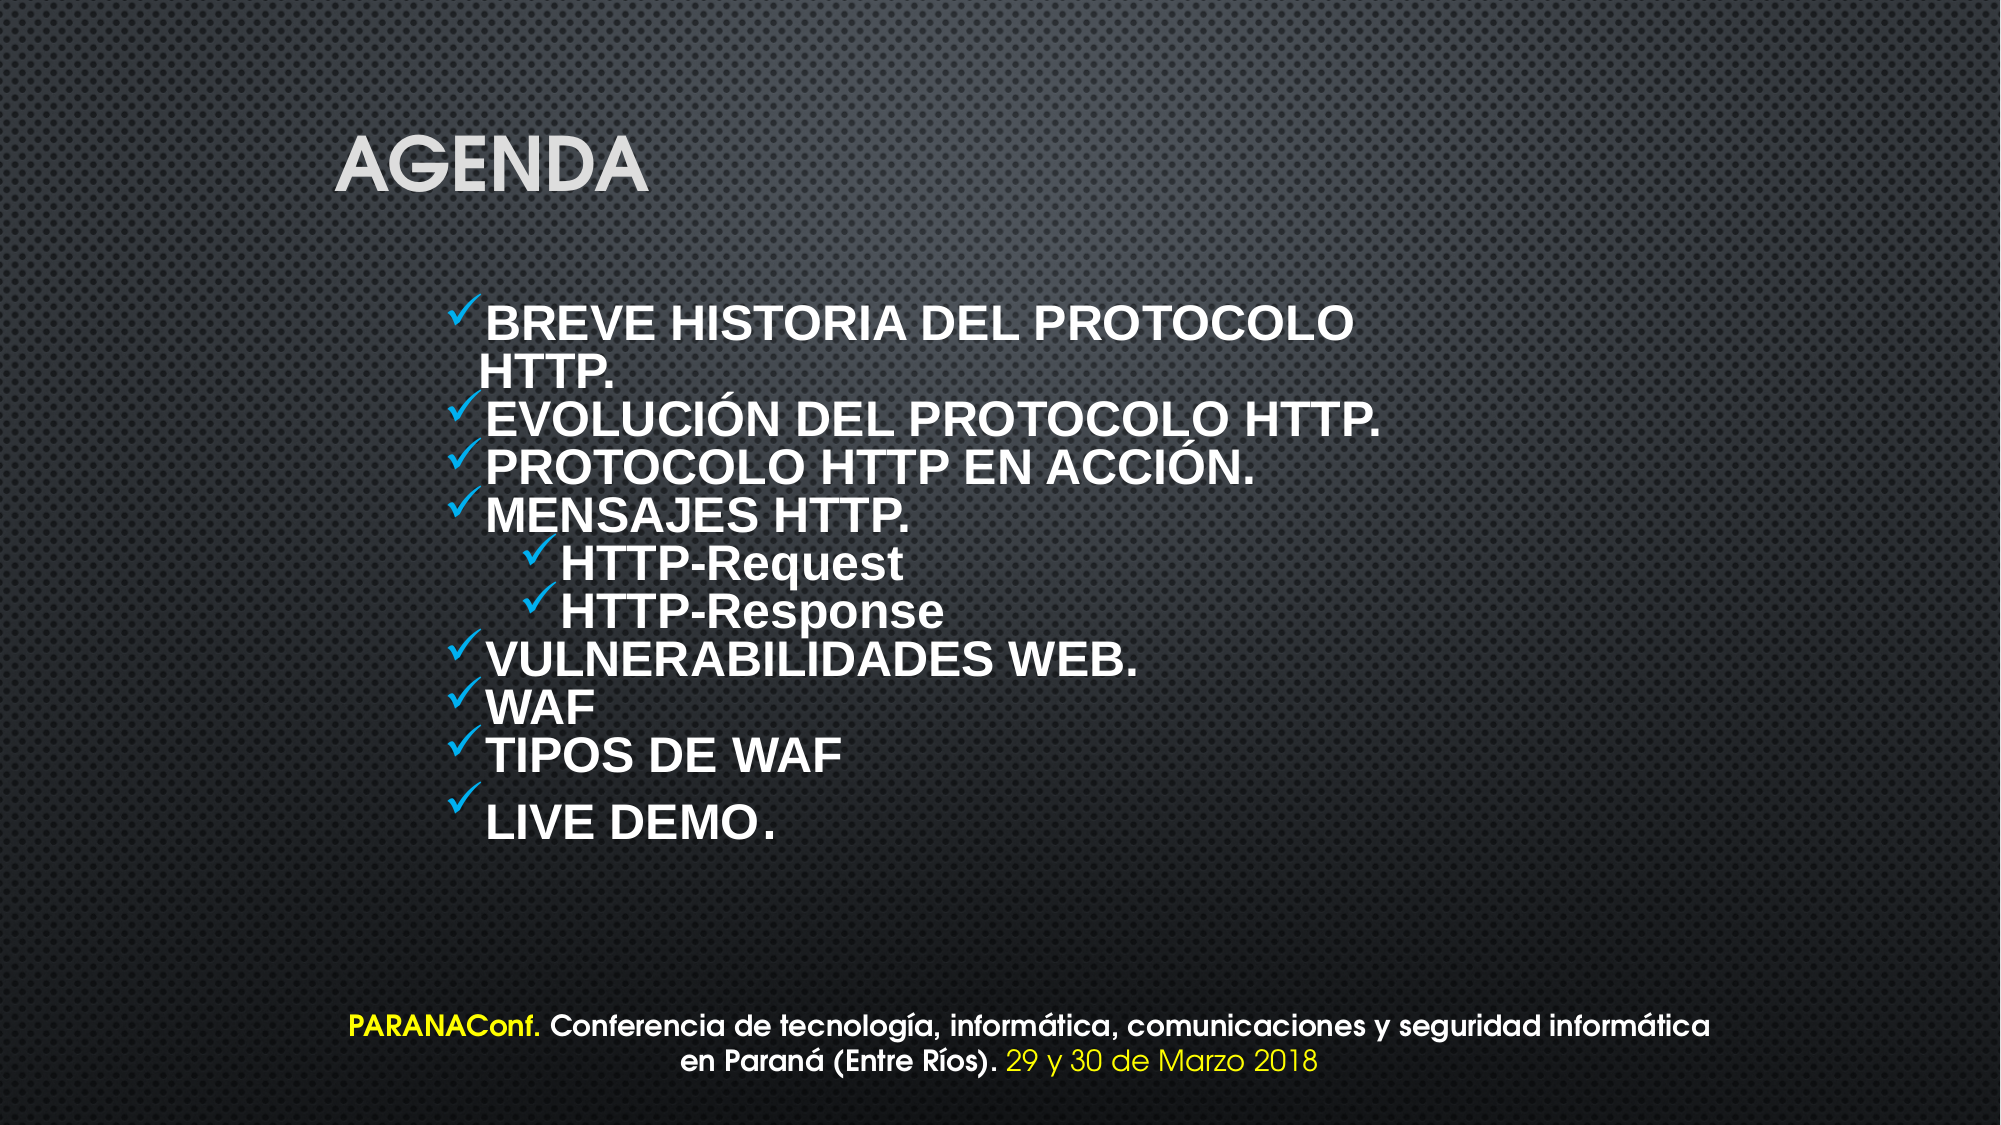

Agenda
Breve Historia del protocolo HTTP.
Evolución del Protocolo HTTP.
Protocolo HTTP en acción.
Mensajes HTTP.
HTTP-Request
HTTP-Response
Vulnerabilidades WEB.
WAF
Tipos de WAF
Live Demo.
PARANAConf. Conferencia de tecnología, informática, comunicaciones y seguridad informática
en Paraná (Entre Ríos). 29 y 30 de Marzo 2018